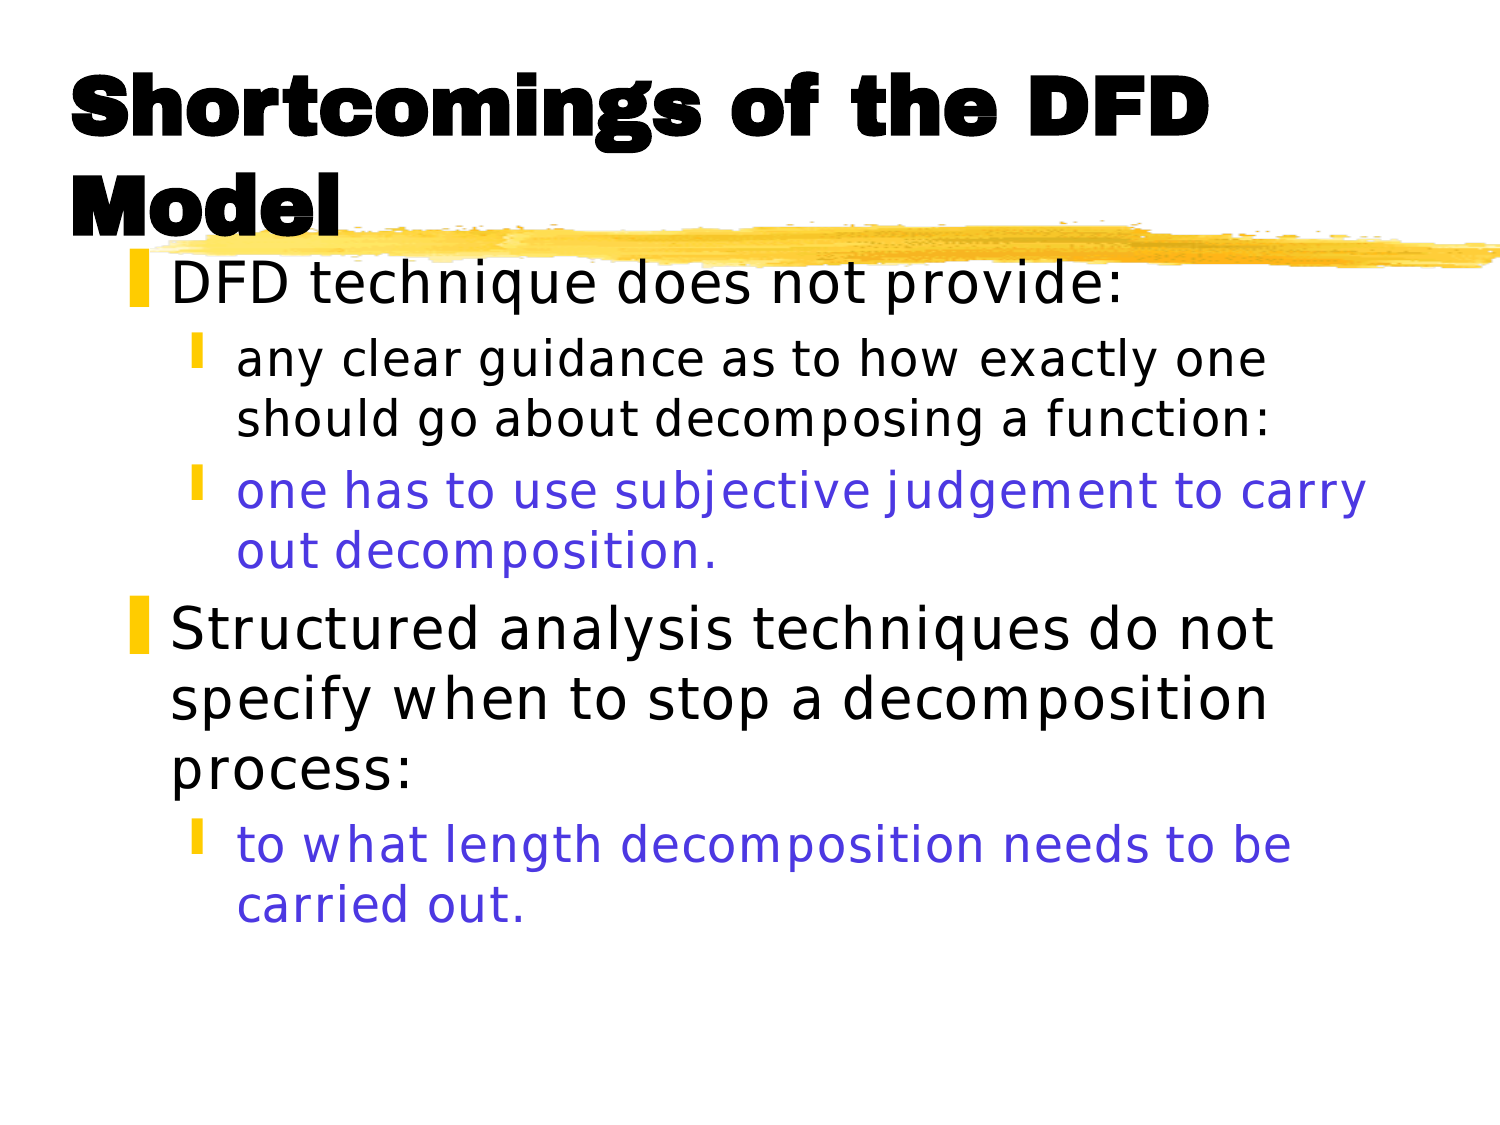

# Shortcomings of the DFD Model
DFD technique does not provide:
any clear guidance as to how exactly one should go about decomposing a function:
one has to use subjective judgement to carry out decomposition.
Structured analysis techniques do not specify when to stop a decomposition process:
to what length decomposition needs to be carried out.